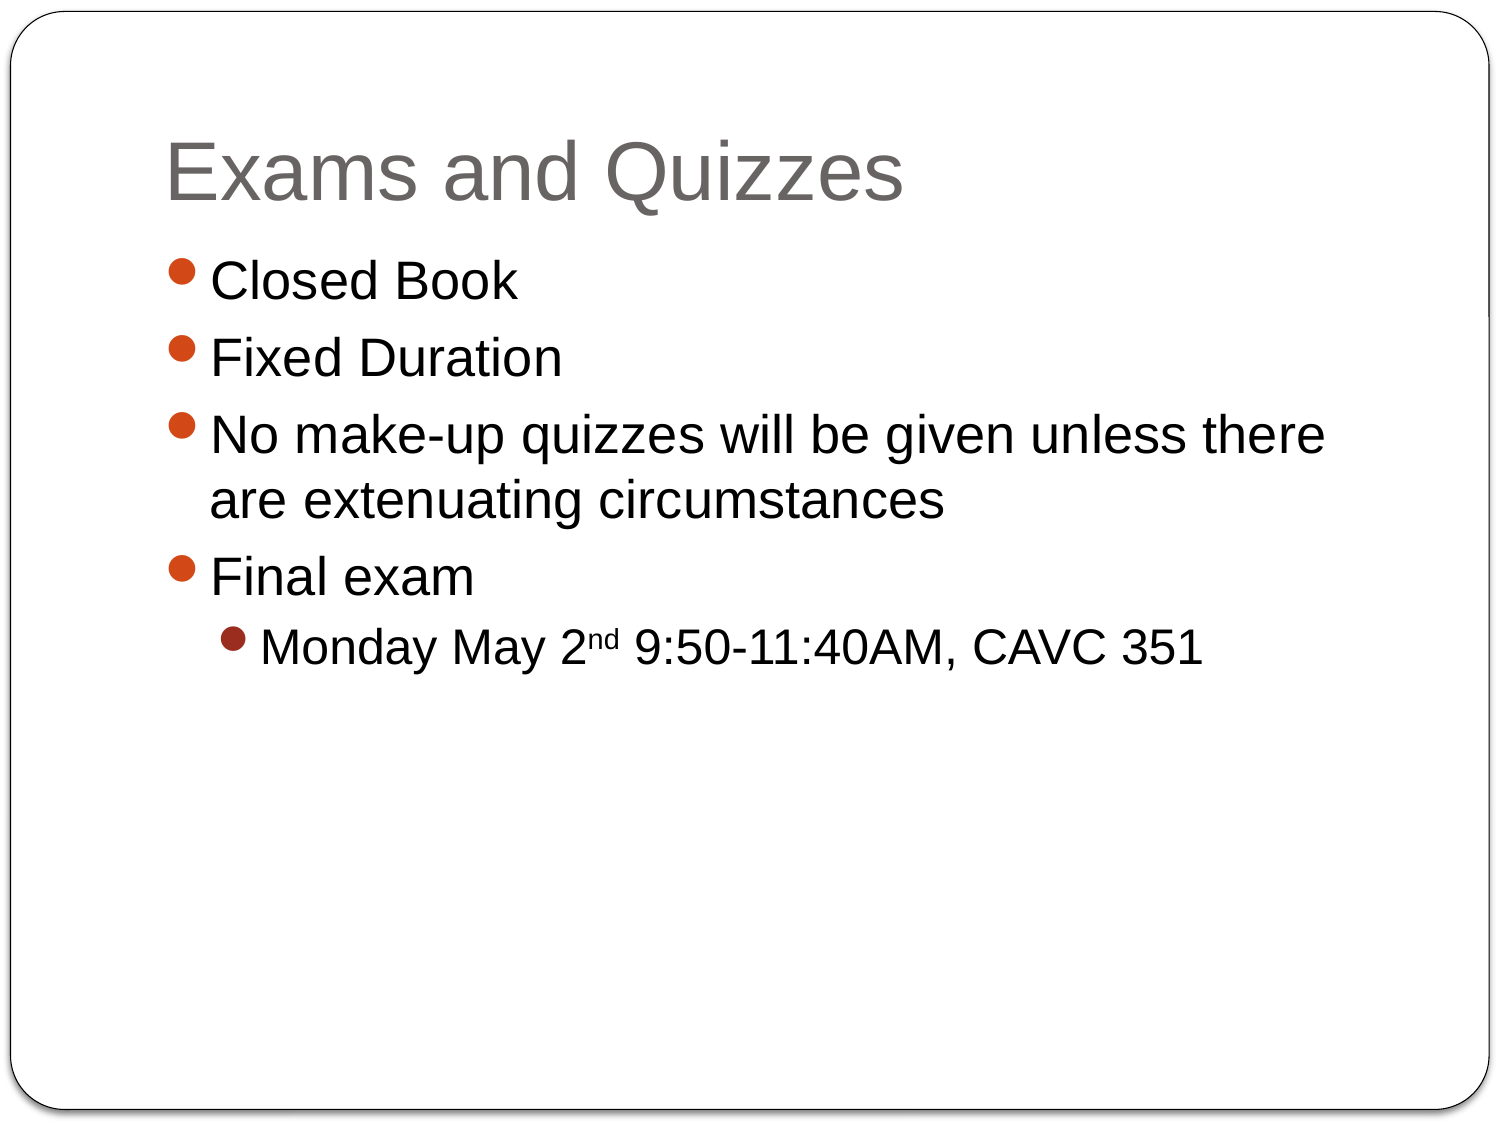

# Exams and Quizzes
Closed Book
Fixed Duration
No make-up quizzes will be given unless there are extenuating circumstances
Final exam
Monday May 2nd 9:50-11:40AM, CAVC 351